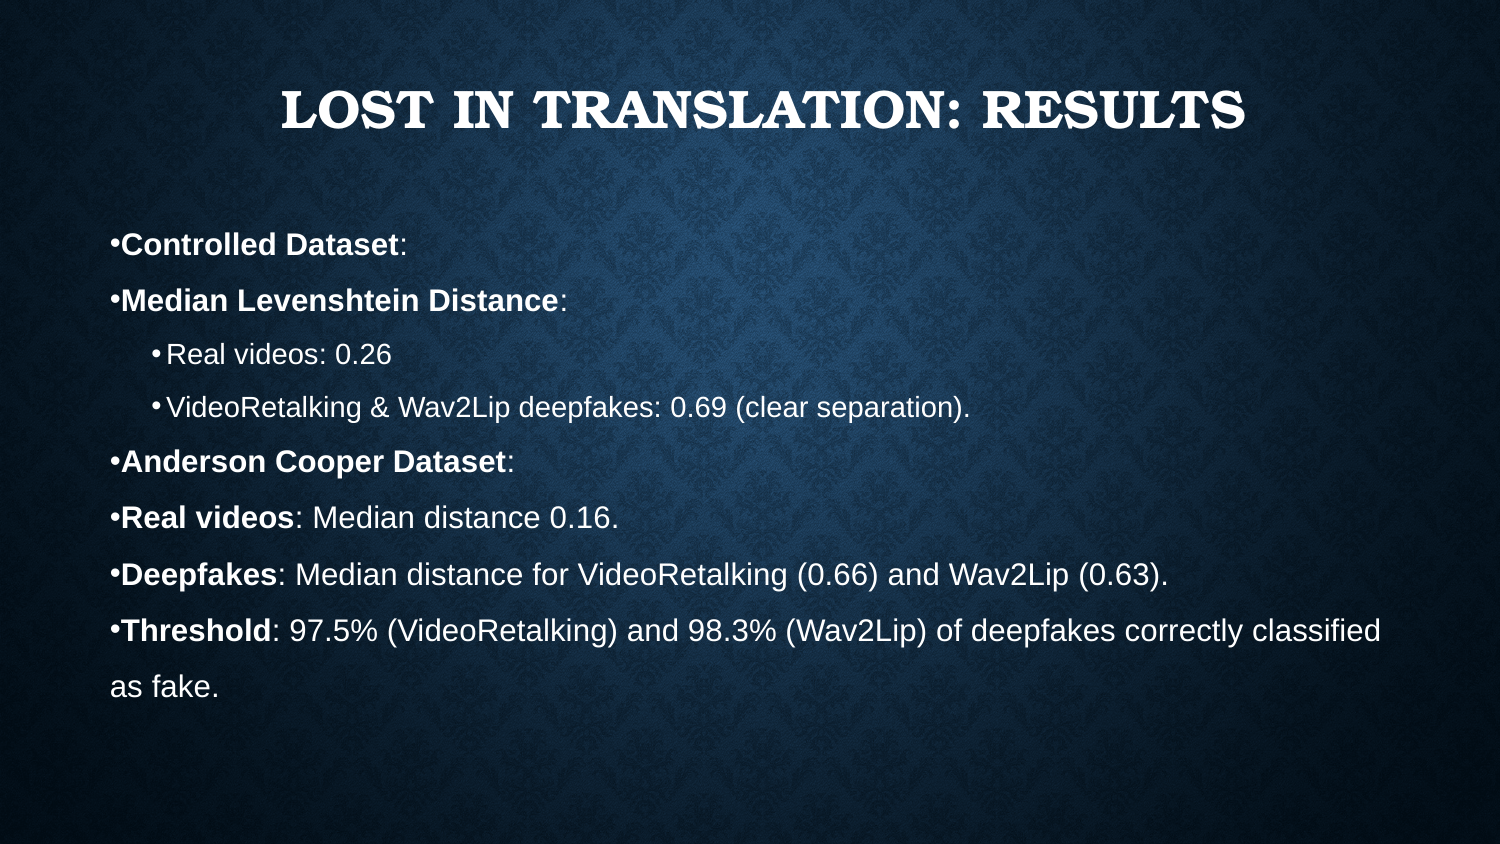

# LOST IN TRANSLATION: RESULTS
Controlled Dataset:
Median Levenshtein Distance:
Real videos: 0.26
VideoRetalking & Wav2Lip deepfakes: 0.69 (clear separation).
Anderson Cooper Dataset:
Real videos: Median distance 0.16.
Deepfakes: Median distance for VideoRetalking (0.66) and Wav2Lip (0.63).
Threshold: 97.5% (VideoRetalking) and 98.3% (Wav2Lip) of deepfakes correctly classified as fake.